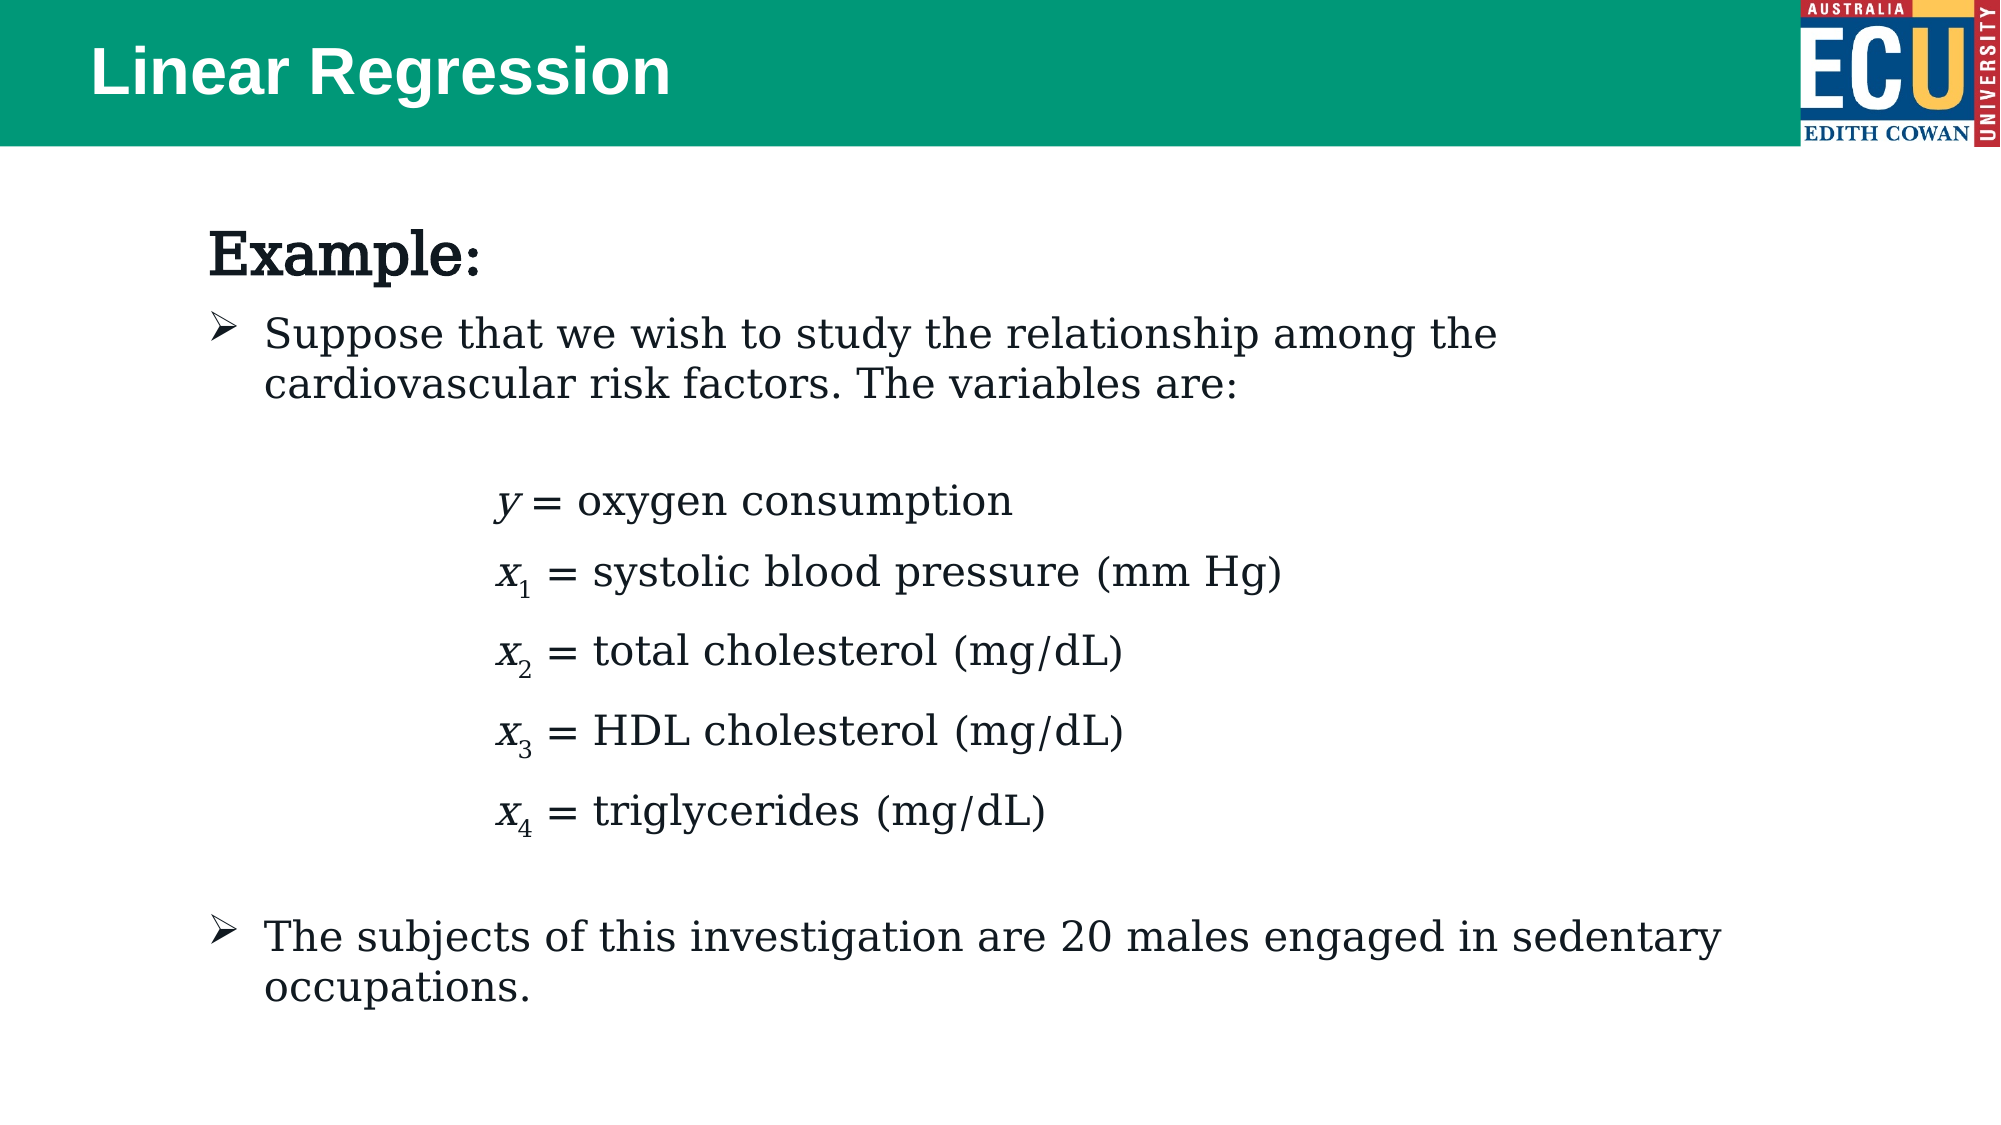

# Linear Regression
Example:
Suppose that we wish to study the relationship among the cardiovascular risk factors. The variables are:

		y = oxygen consumption
		x1 = systolic blood pressure (mm Hg)
		x2 = total cholesterol (mg/dL)
		x3 = HDL cholesterol (mg/dL)
		x4 = triglycerides (mg/dL)

The subjects of this investigation are 20 males engaged in sedentary occupations.